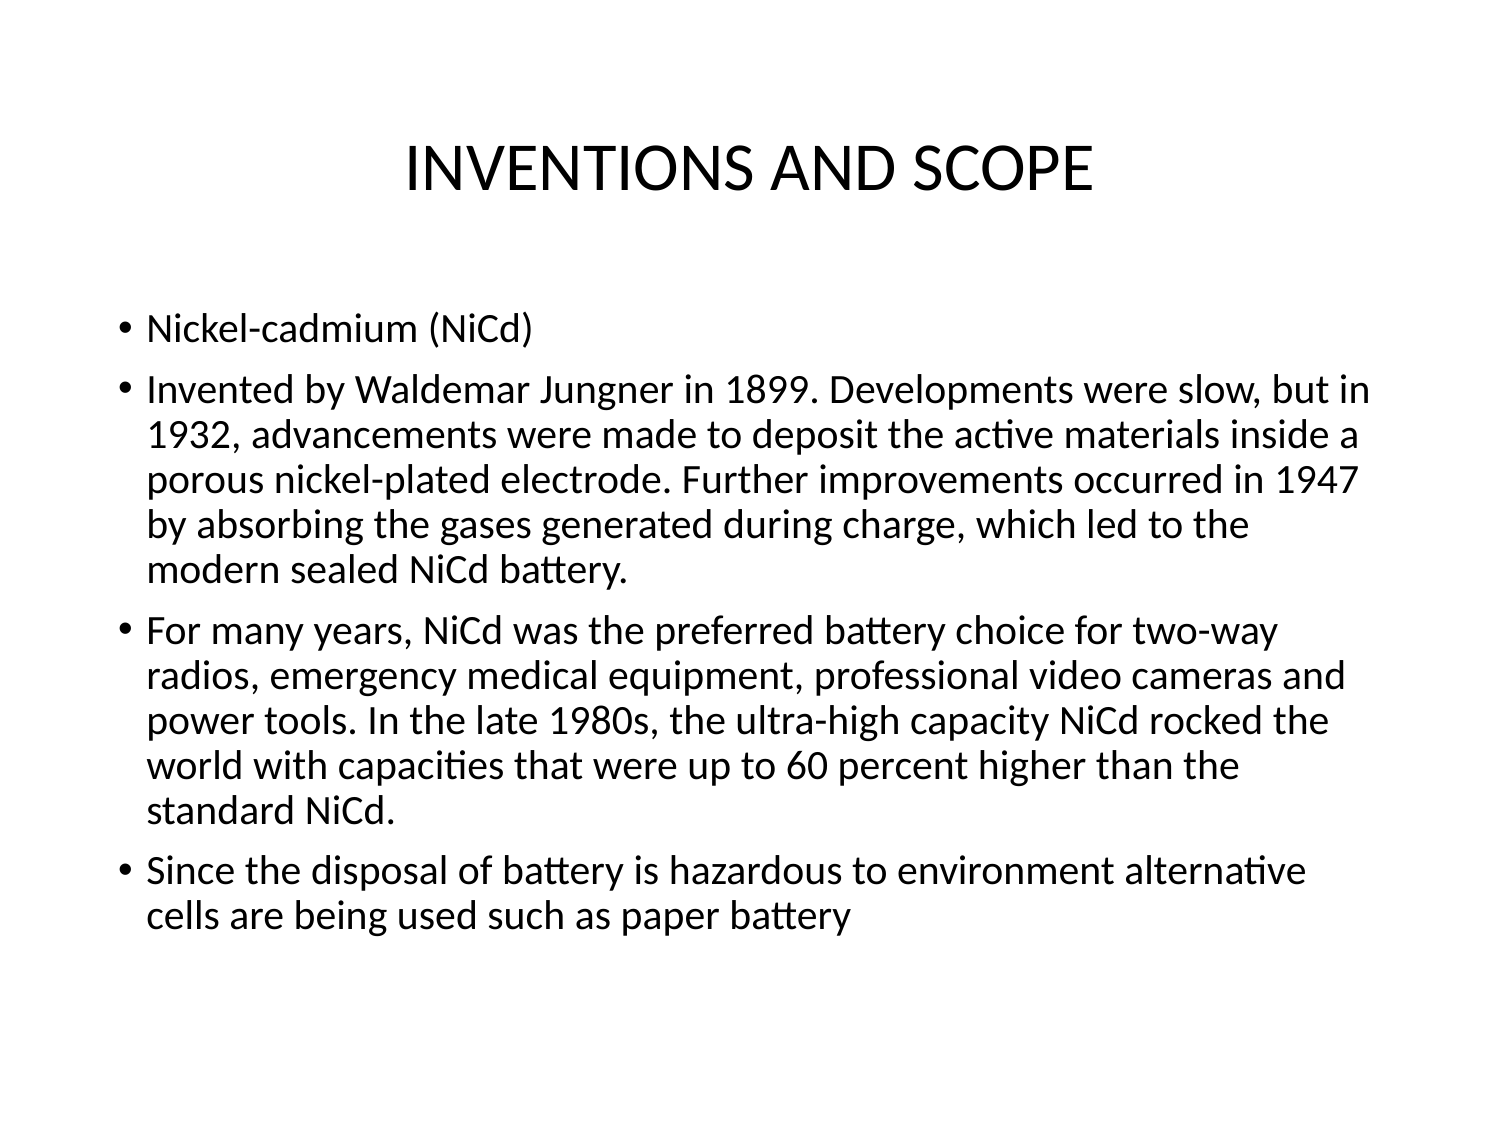

# INVENTIONS AND SCOPE
Nickel-cadmium (NiCd)
Invented by Waldemar Jungner in 1899. Developments were slow, but in 1932, advancements were made to deposit the active materials inside a porous nickel-plated electrode. Further improvements occurred in 1947 by absorbing the gases generated during charge, which led to the modern sealed NiCd battery.
For many years, NiCd was the preferred battery choice for two-way radios, emergency medical equipment, professional video cameras and power tools. In the late 1980s, the ultra-high capacity NiCd rocked the world with capacities that were up to 60 percent higher than the standard NiCd.
Since the disposal of battery is hazardous to environment alternative cells are being used such as paper battery